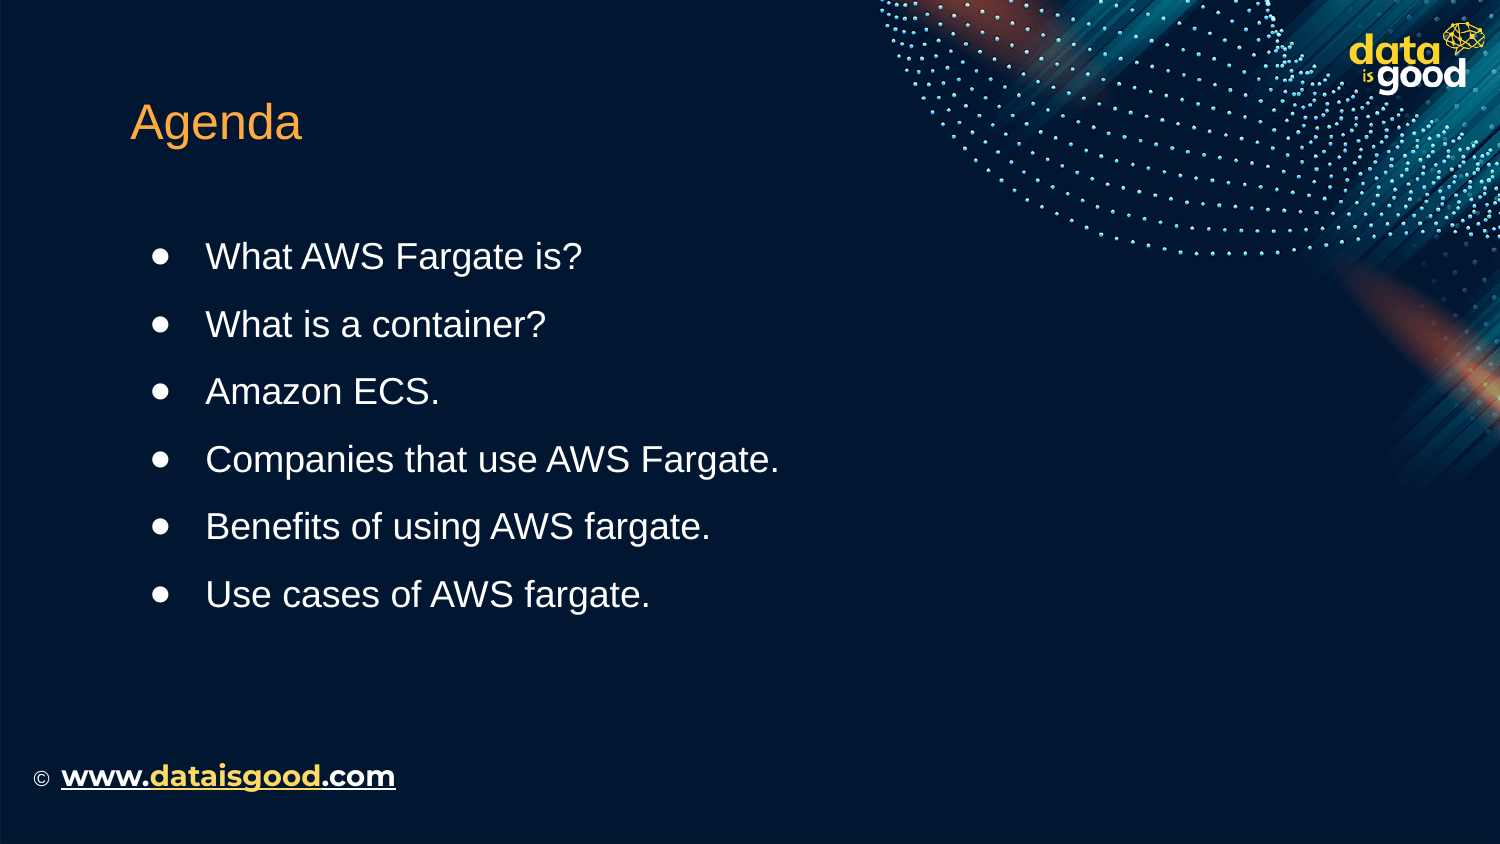

# Agenda
What AWS Fargate is?
What is a container?
Amazon ECS.
Companies that use AWS Fargate.
Benefits of using AWS fargate.
Use cases of AWS fargate.